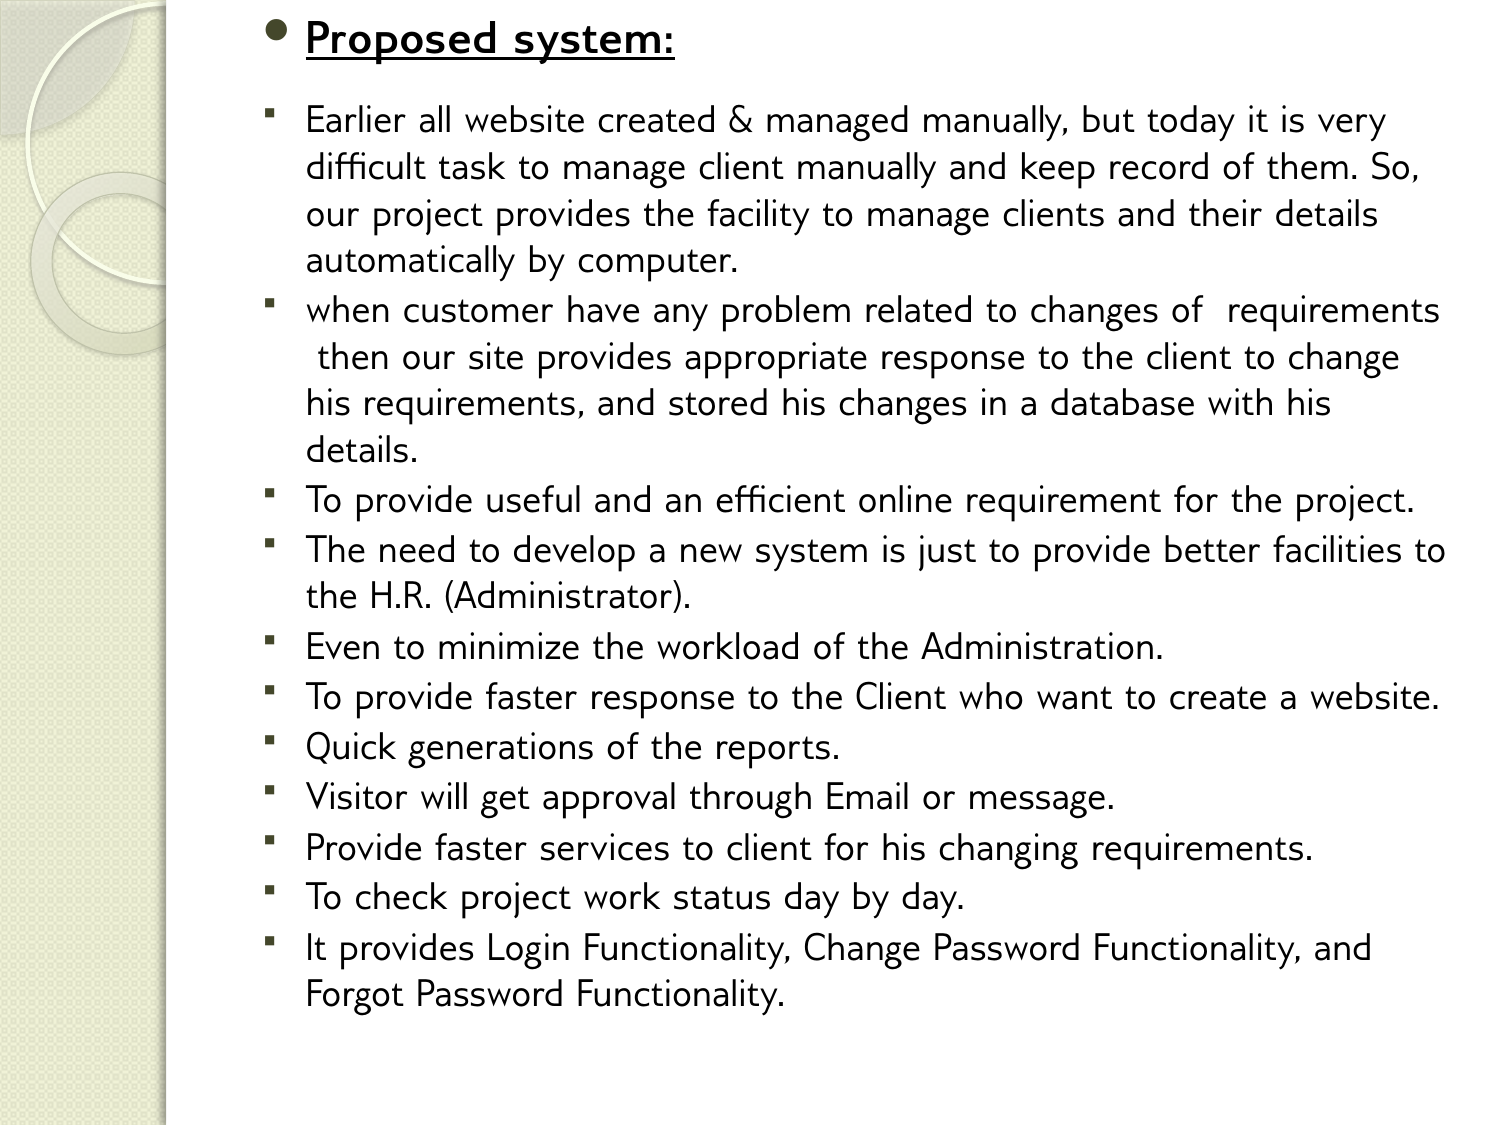

Proposed system:

Earlier all website created & managed manually, but today it is very difficult task to manage client manually and keep record of them. So, our project provides the facility to manage clients and their details automatically by computer.
when customer have any problem related to changes of  requirements  then our site provides appropriate response to the client to change his requirements, and stored his changes in a database with his details.
To provide useful and an efficient online requirement for the project.
The need to develop a new system is just to provide better facilities to the H.R. (Administrator).
Even to minimize the workload of the Administration.
To provide faster response to the Client who want to create a website.
Quick generations of the reports.
Visitor will get approval through Email or message.
Provide faster services to client for his changing requirements.
To check project work status day by day.
It provides Login Functionality, Change Password Functionality, and Forgot Password Functionality.